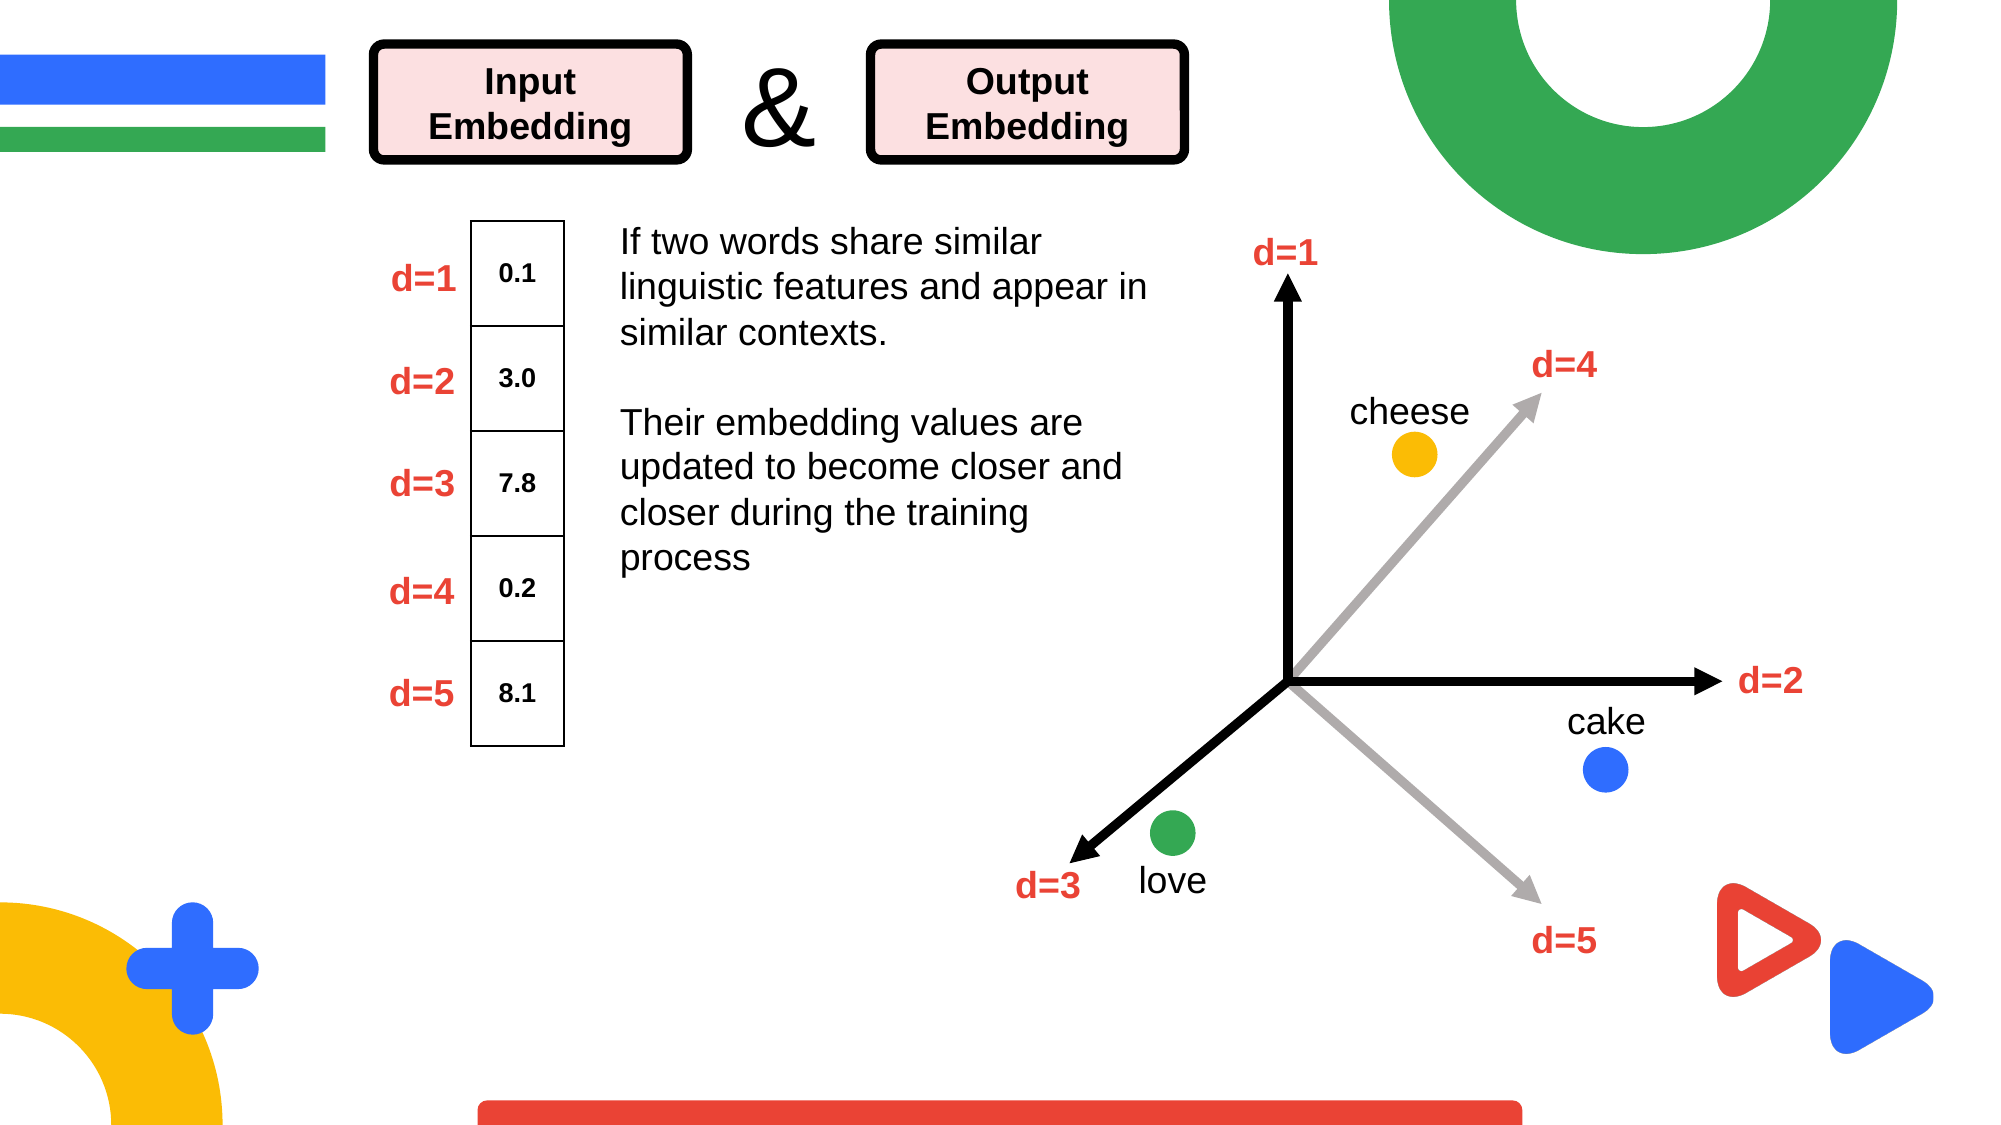

&
Input
Embedding
Output
Embedding
If two words share similar linguistic features and appear in similar contexts.

Their embedding values are updated to become closer and closer during the training process
| 0.1 |
| --- |
| 3.0 |
| 7.8 |
| 0.2 |
| 8.1 |
d=1
d=1
d=4
d=2
cheese

d=3
d=4
d=2
d=5
cake

love
d=3
d=5